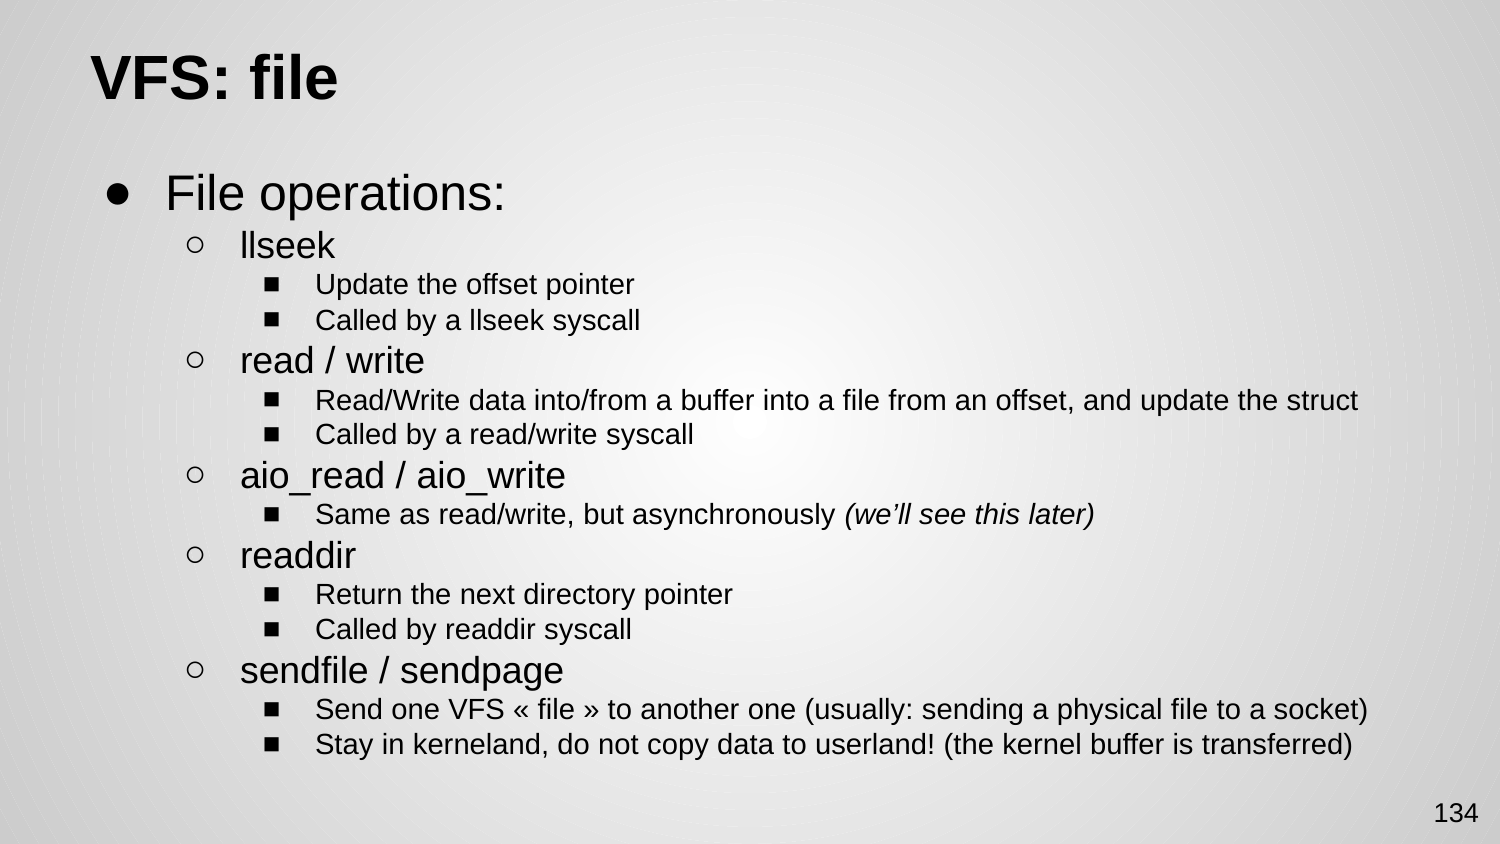

# VFS: file
File operations:
llseek
Update the offset pointer
Called by a llseek syscall
read / write
Read/Write data into/from a buffer into a file from an offset, and update the struct
Called by a read/write syscall
aio_read / aio_write
Same as read/write, but asynchronously (we’ll see this later)
readdir
Return the next directory pointer
Called by readdir syscall
sendfile / sendpage
Send one VFS « file » to another one (usually: sending a physical file to a socket)
Stay in kerneland, do not copy data to userland! (the kernel buffer is transferred)

134